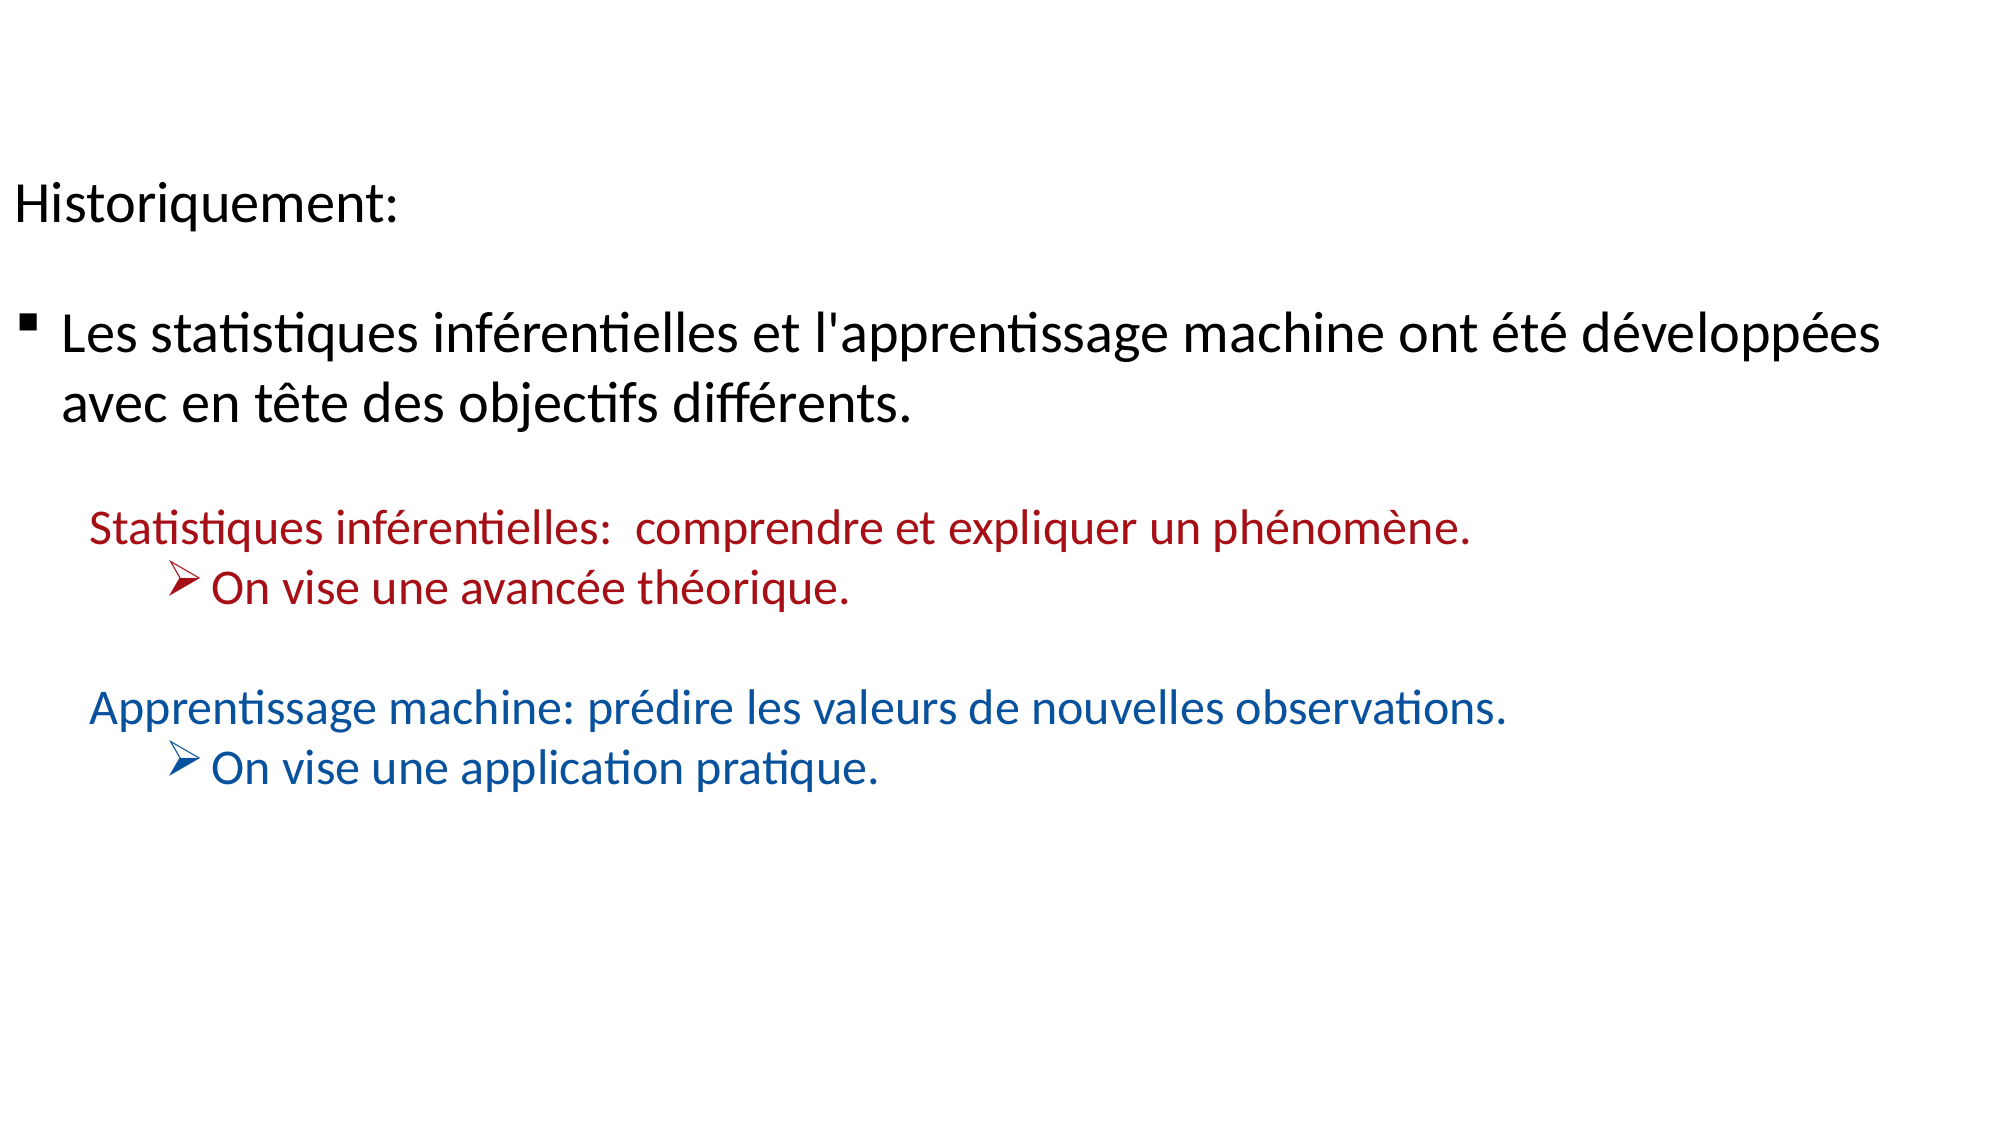

Historiquement:

Les statistiques inférentielles et l'apprentissage machine ont été développées avec en tête des objectifs différents.

Statistiques inférentielles:  comprendre et expliquer un phénomène.
On vise une avancée théorique.

Apprentissage machine: prédire les valeurs de nouvelles observations.
On vise une application pratique.